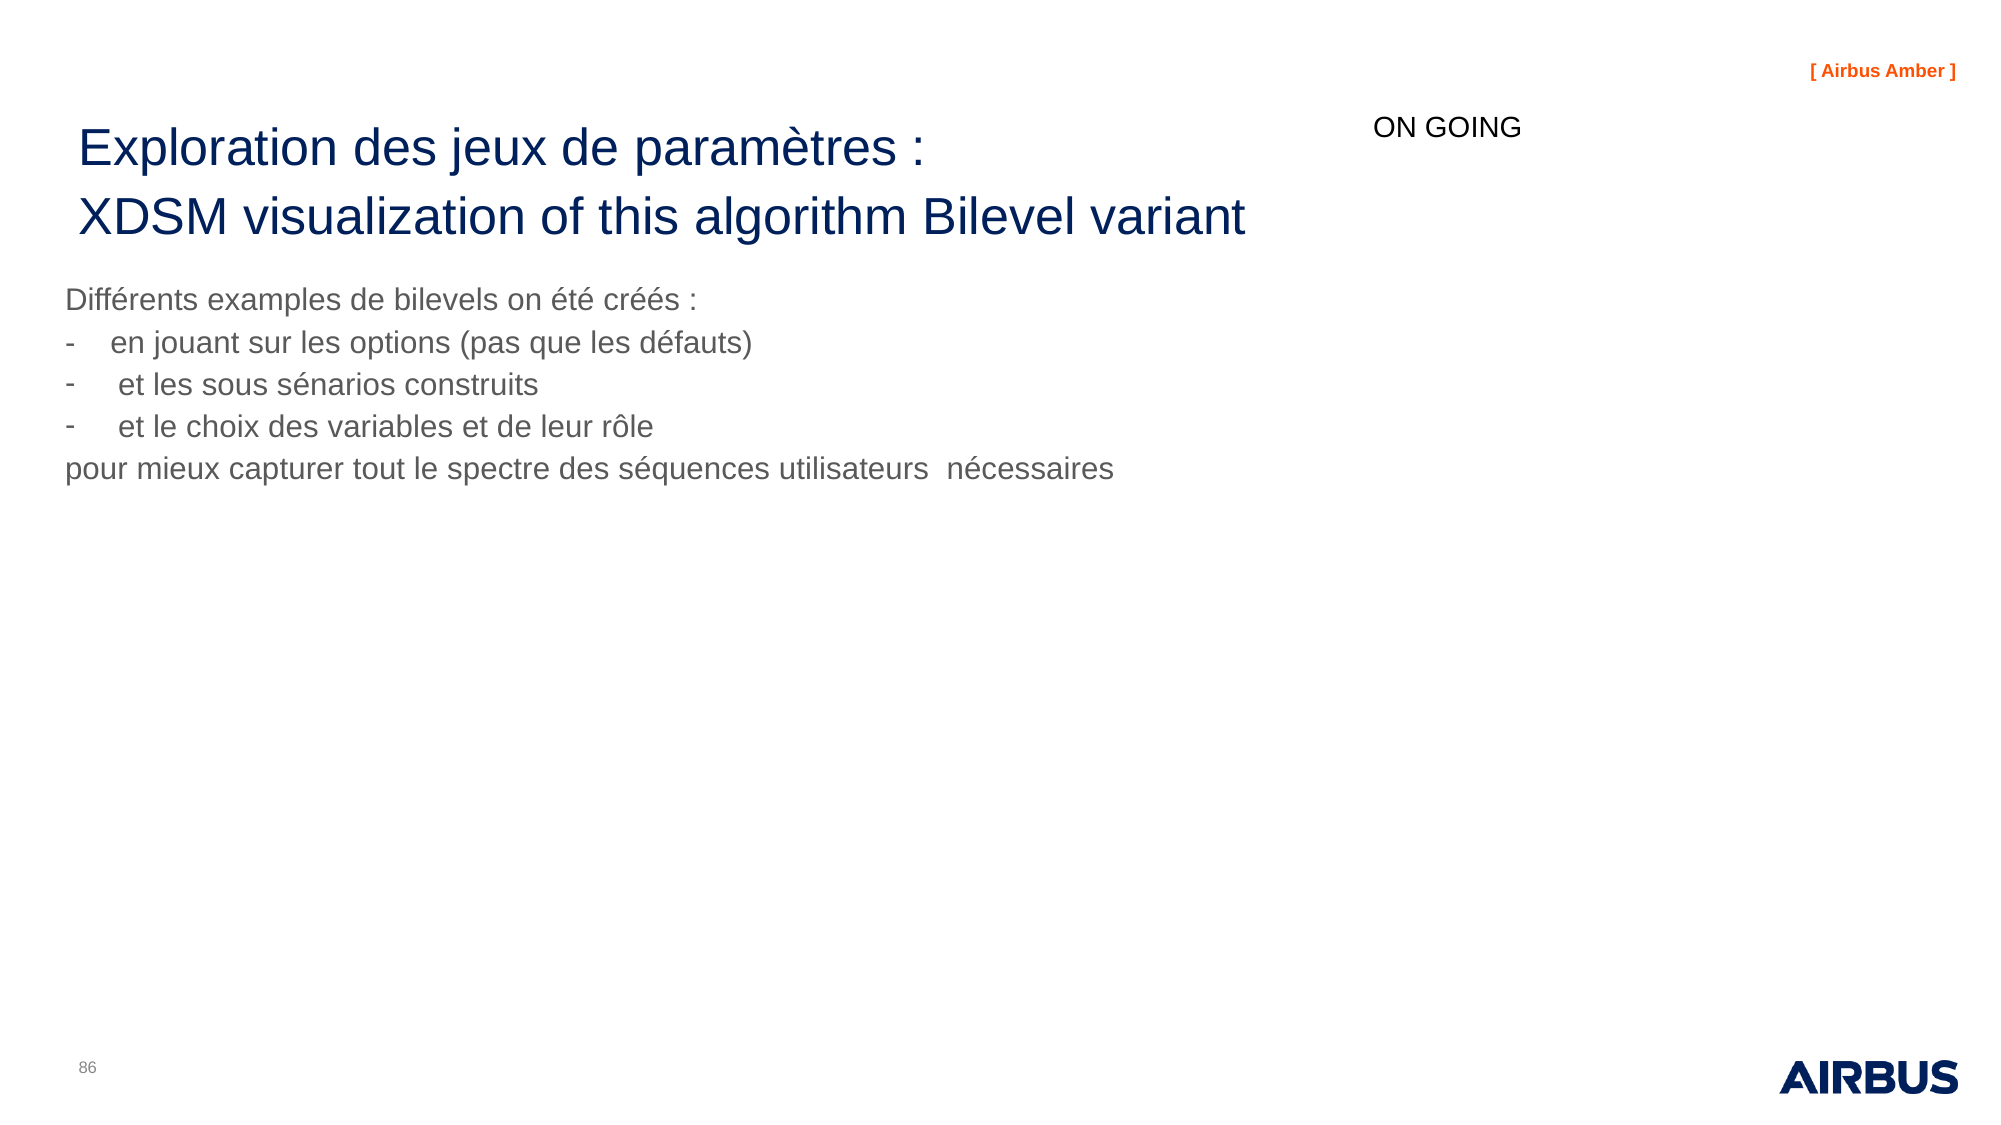

ON GOING
# Exploration des jeux de paramètres : XDSM visualization of this algorithm Bilevel variant
Différents examples de bilevels on été créés :
-    en jouant sur les options (pas que les défauts)
et les sous sénarios construits
et le choix des variables et de leur rôle
pour mieux capturer tout le spectre des séquences utilisateurs  nécessaires